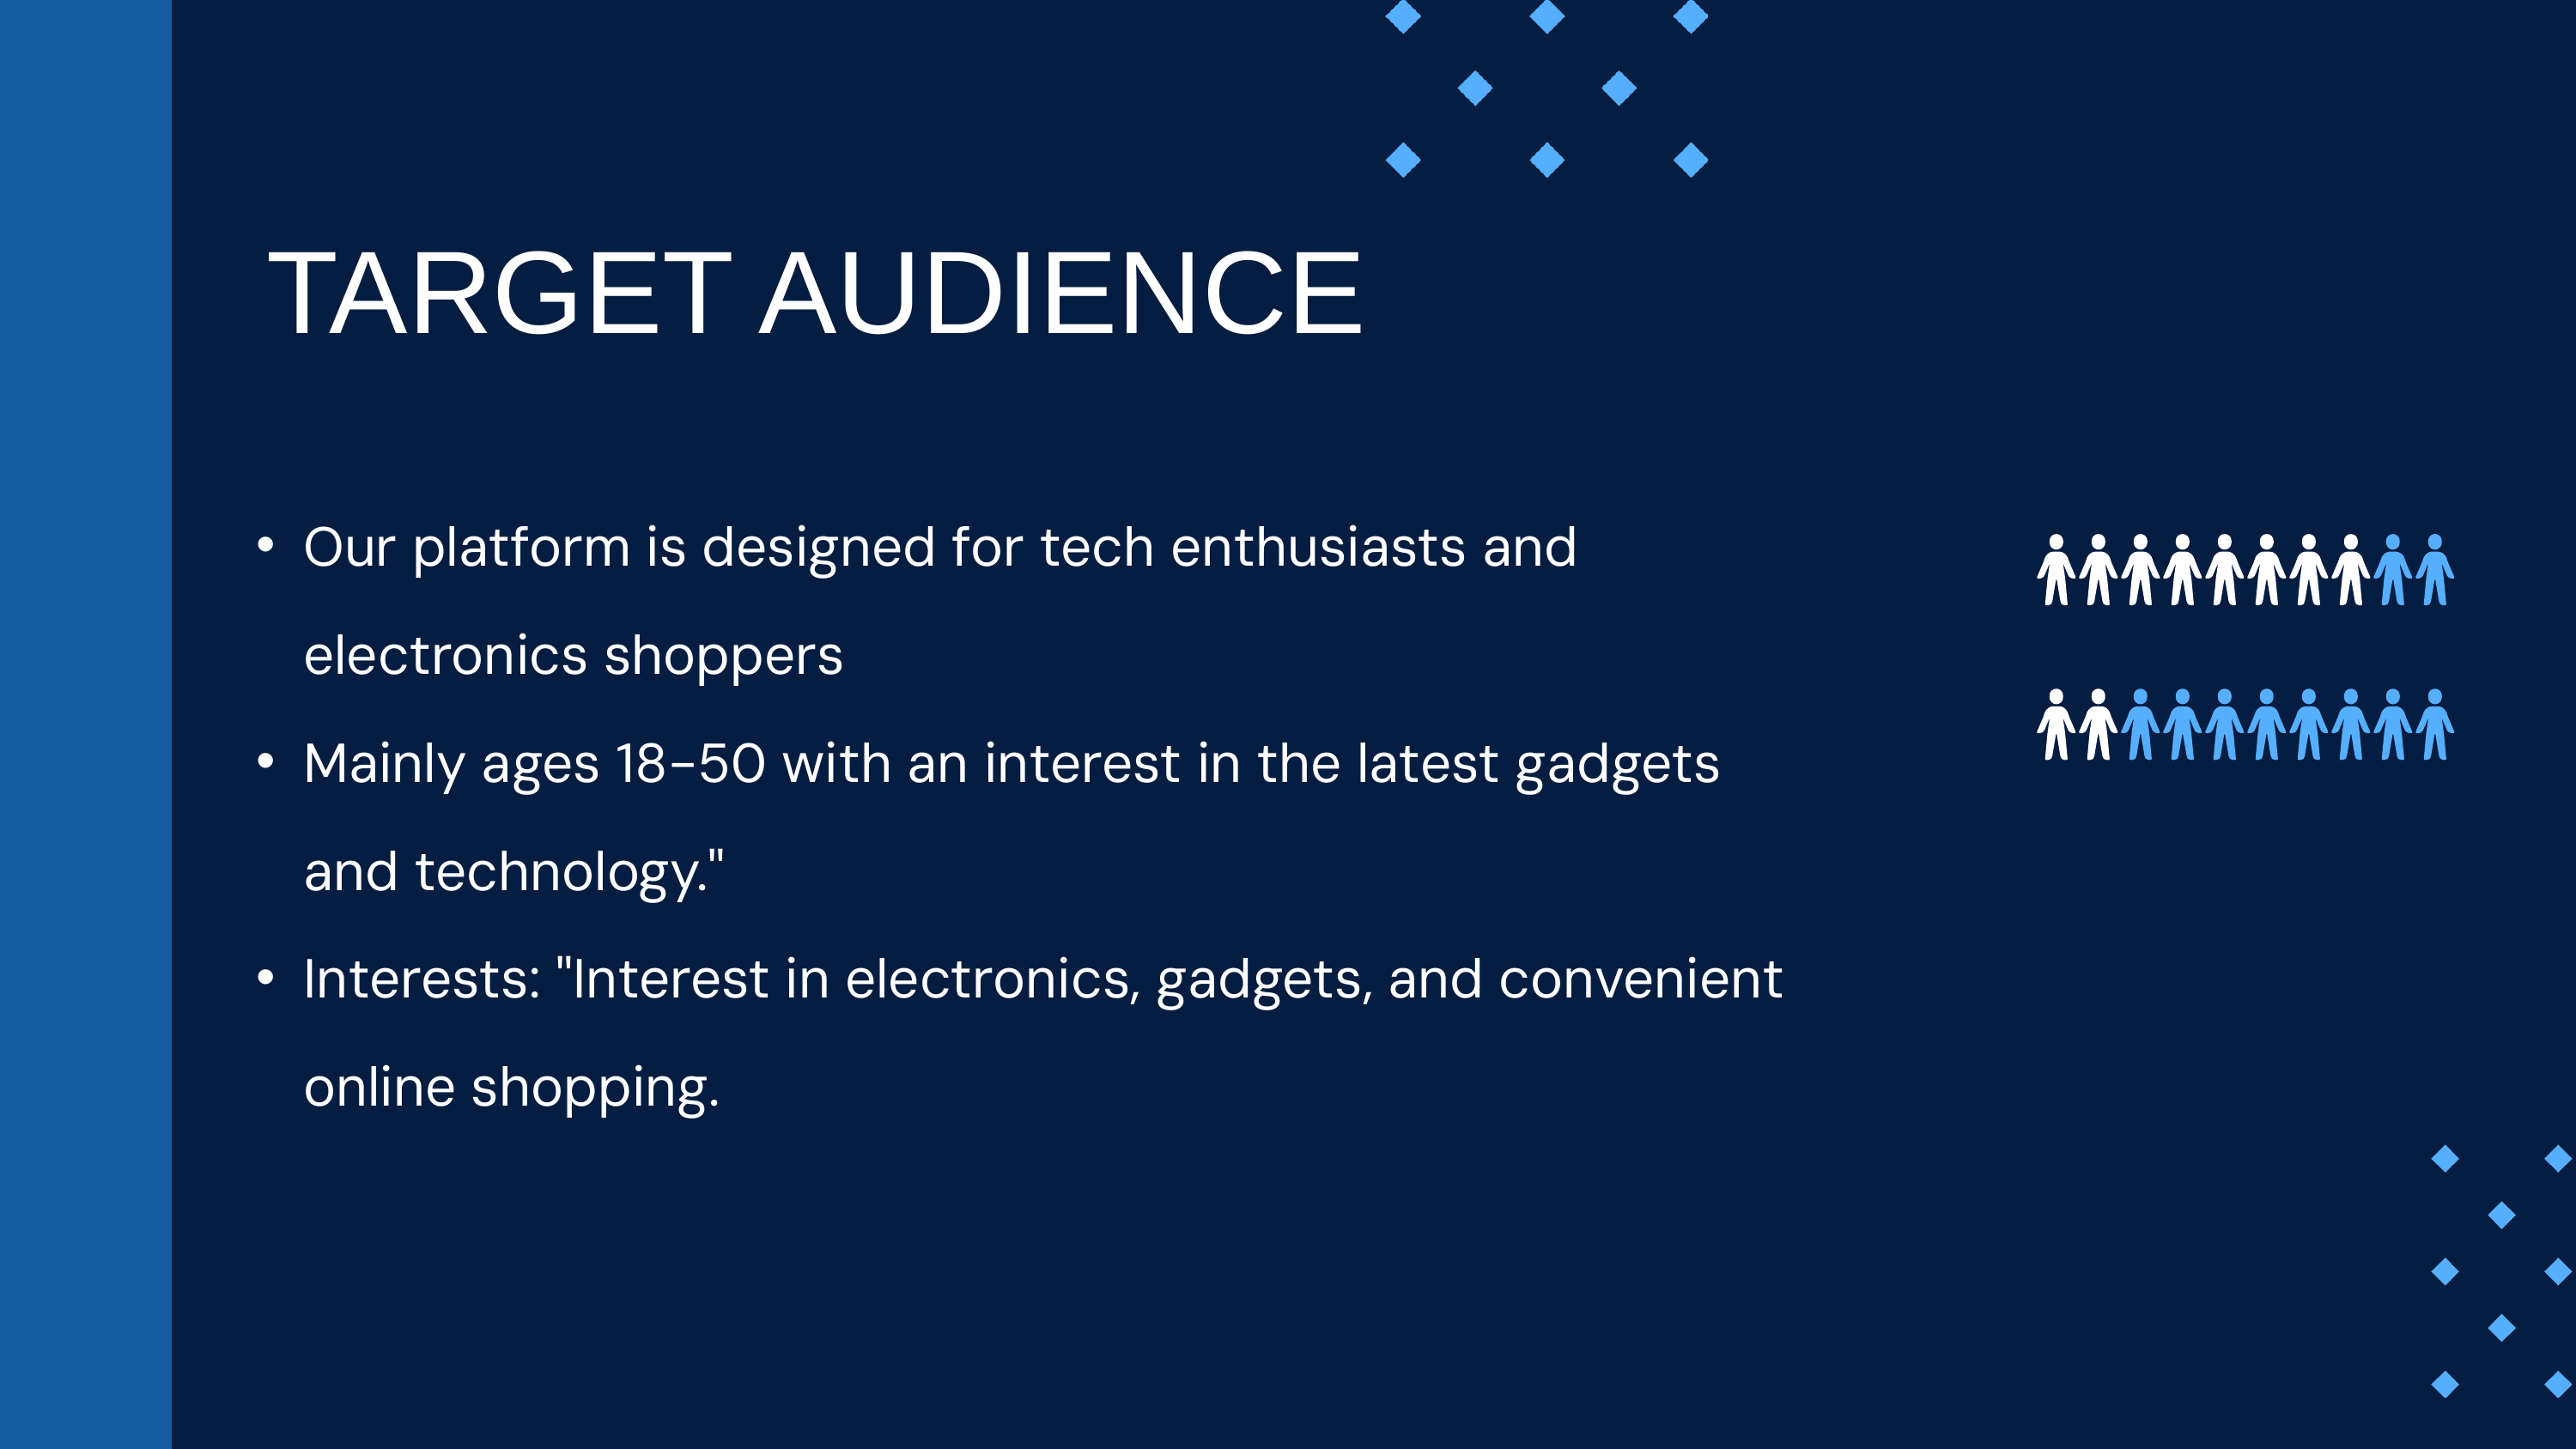

TARGET AUDIENCE
Our platform is designed for tech enthusiasts and electronics shoppers
Mainly ages 18-50 with an interest in the latest gadgets and technology."
Interests: "Interest in electronics, gadgets, and convenient online shopping.